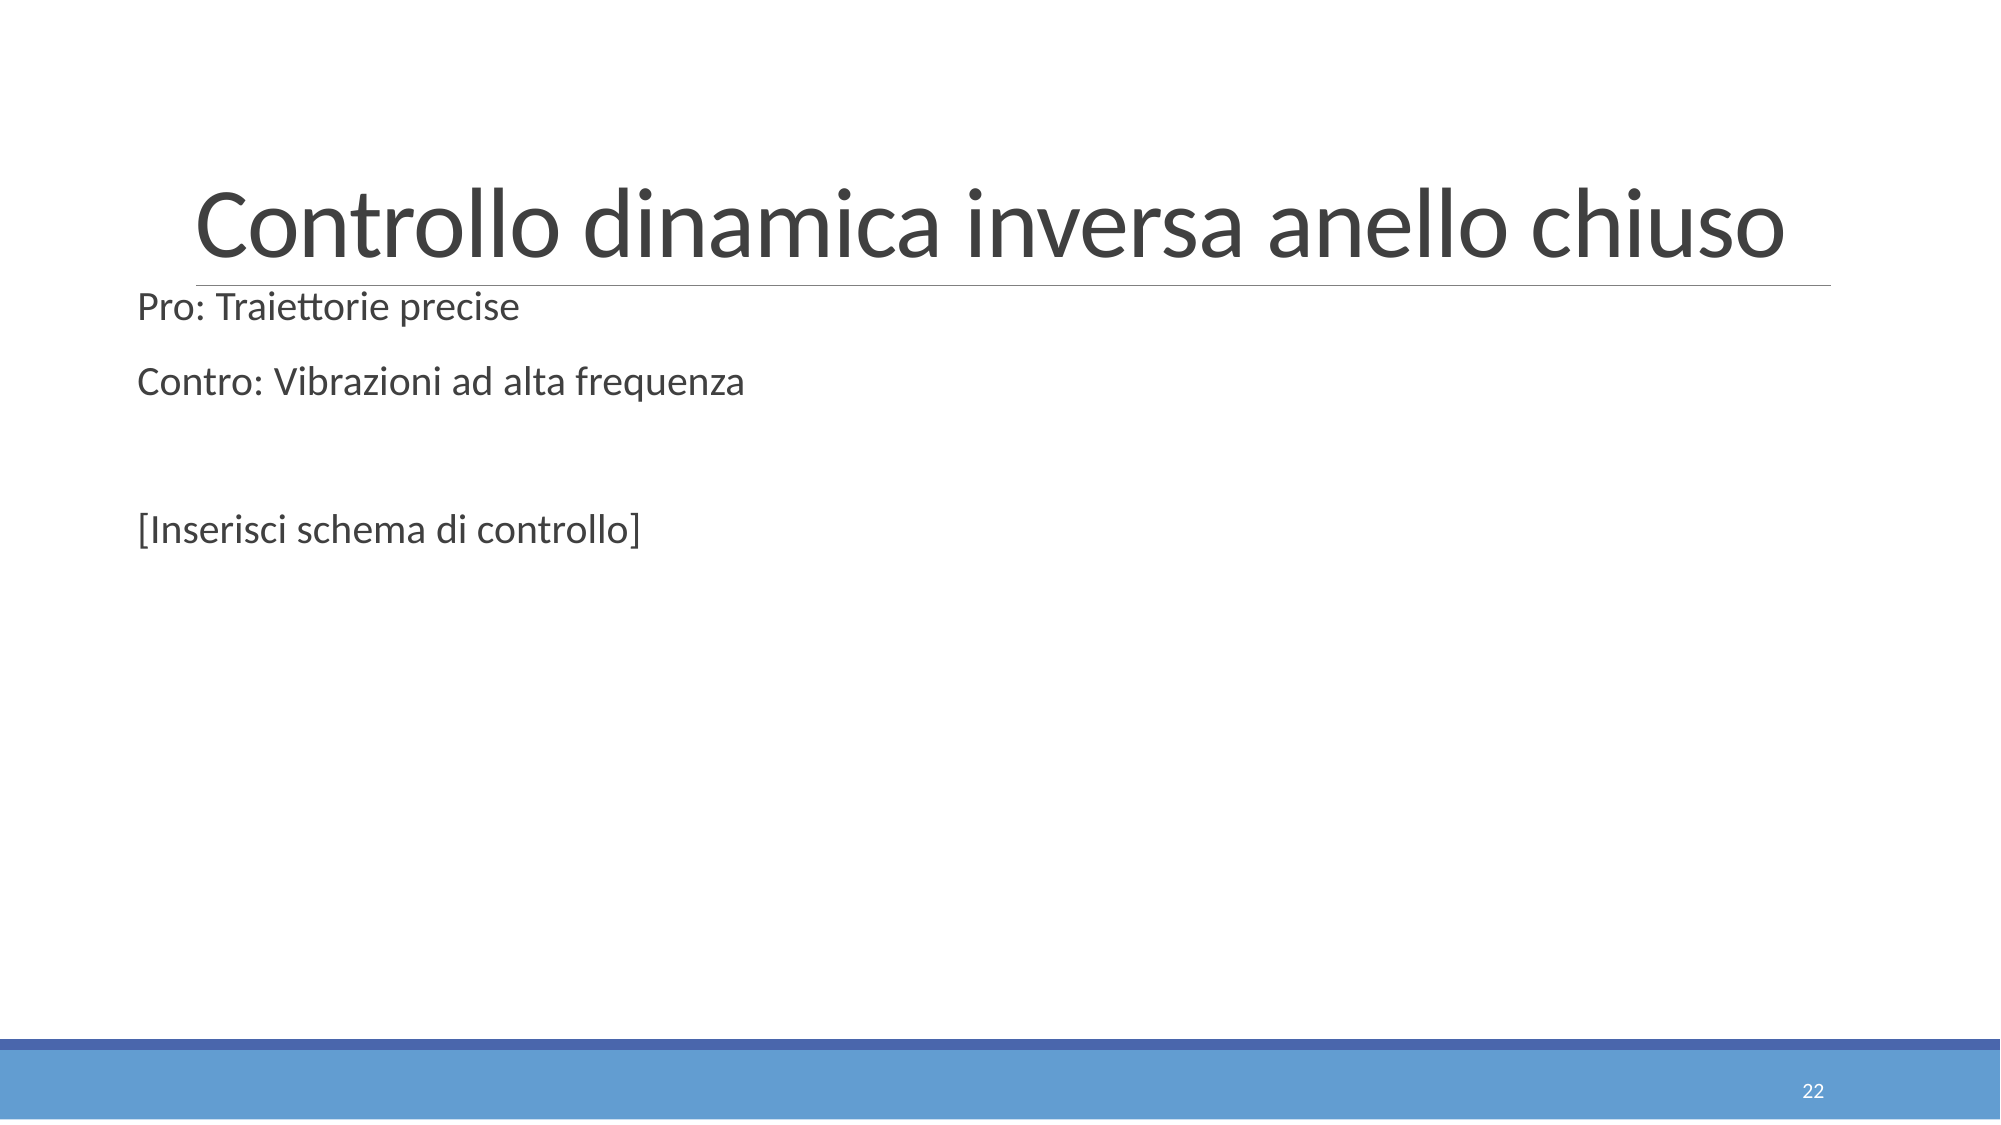

# Controllo dinamica inversa anello chiuso
Pro: Traiettorie precise
Contro: Vibrazioni ad alta frequenza

[Inserisci schema di controllo]
22